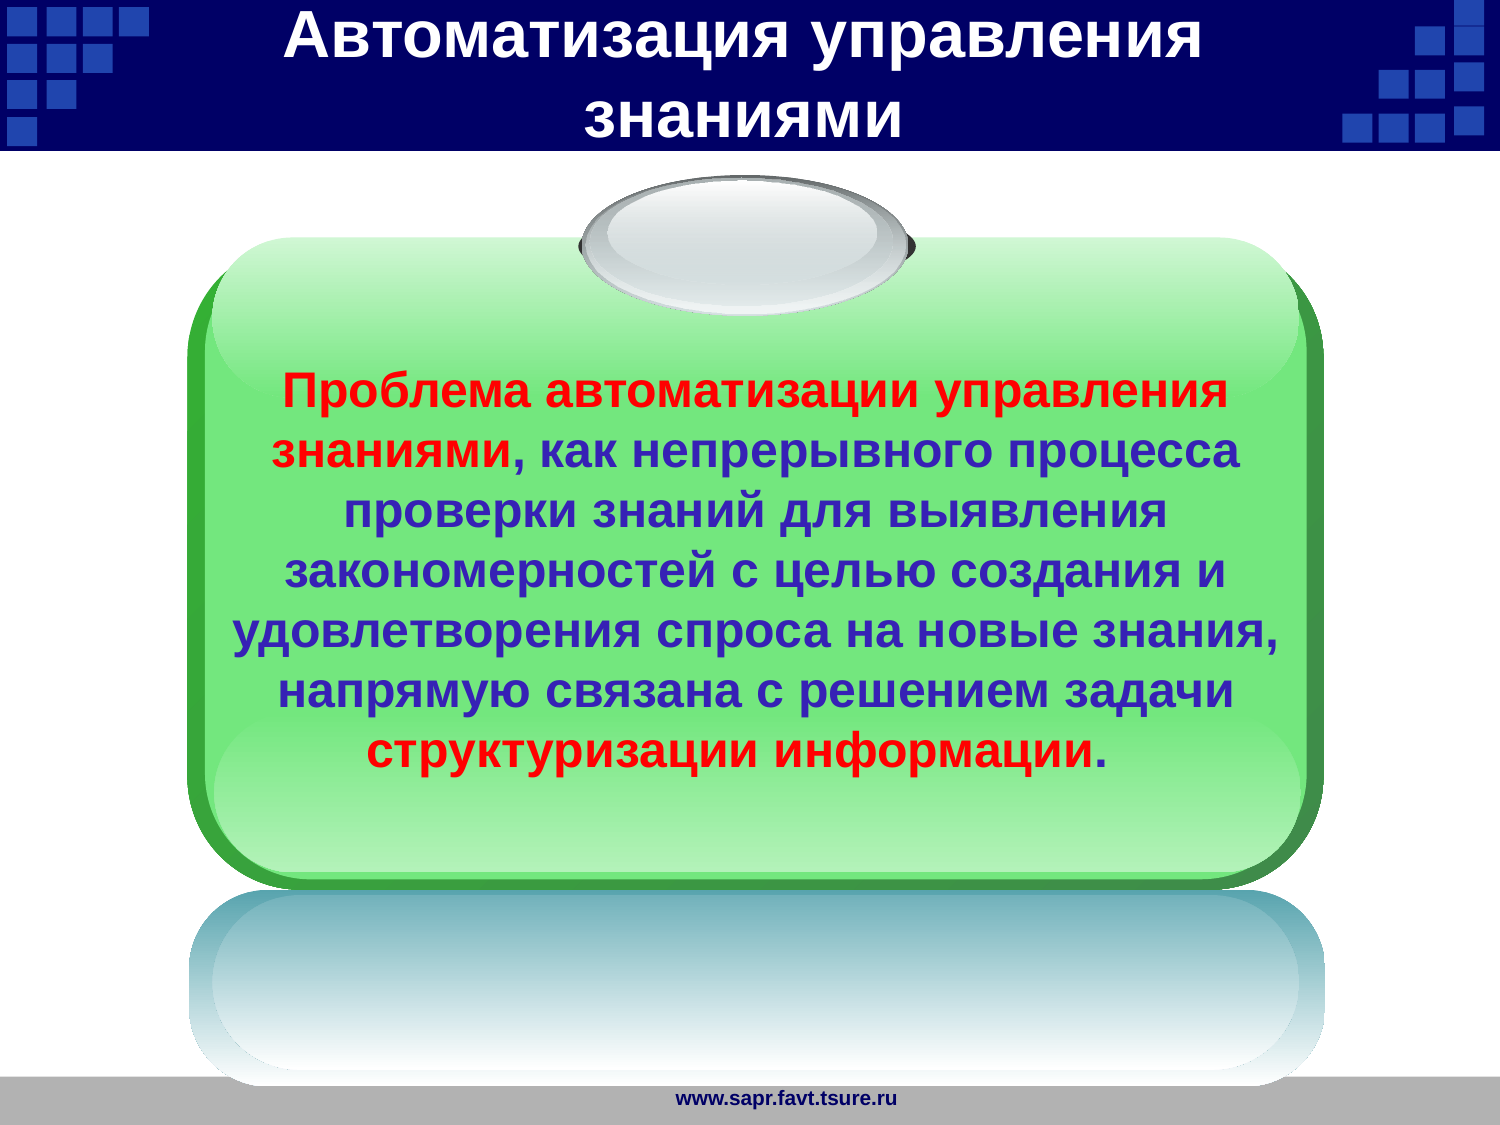

Автоматизация управления знаниями

Проблема автоматизации управления знаниями, как непрерывного процесса проверки знаний для выявления закономерностей с целью создания и удовлетворения спроса на новые знания, напрямую связана с решением задачи структуризации информации.

www.sapr.favt.tsure.ru